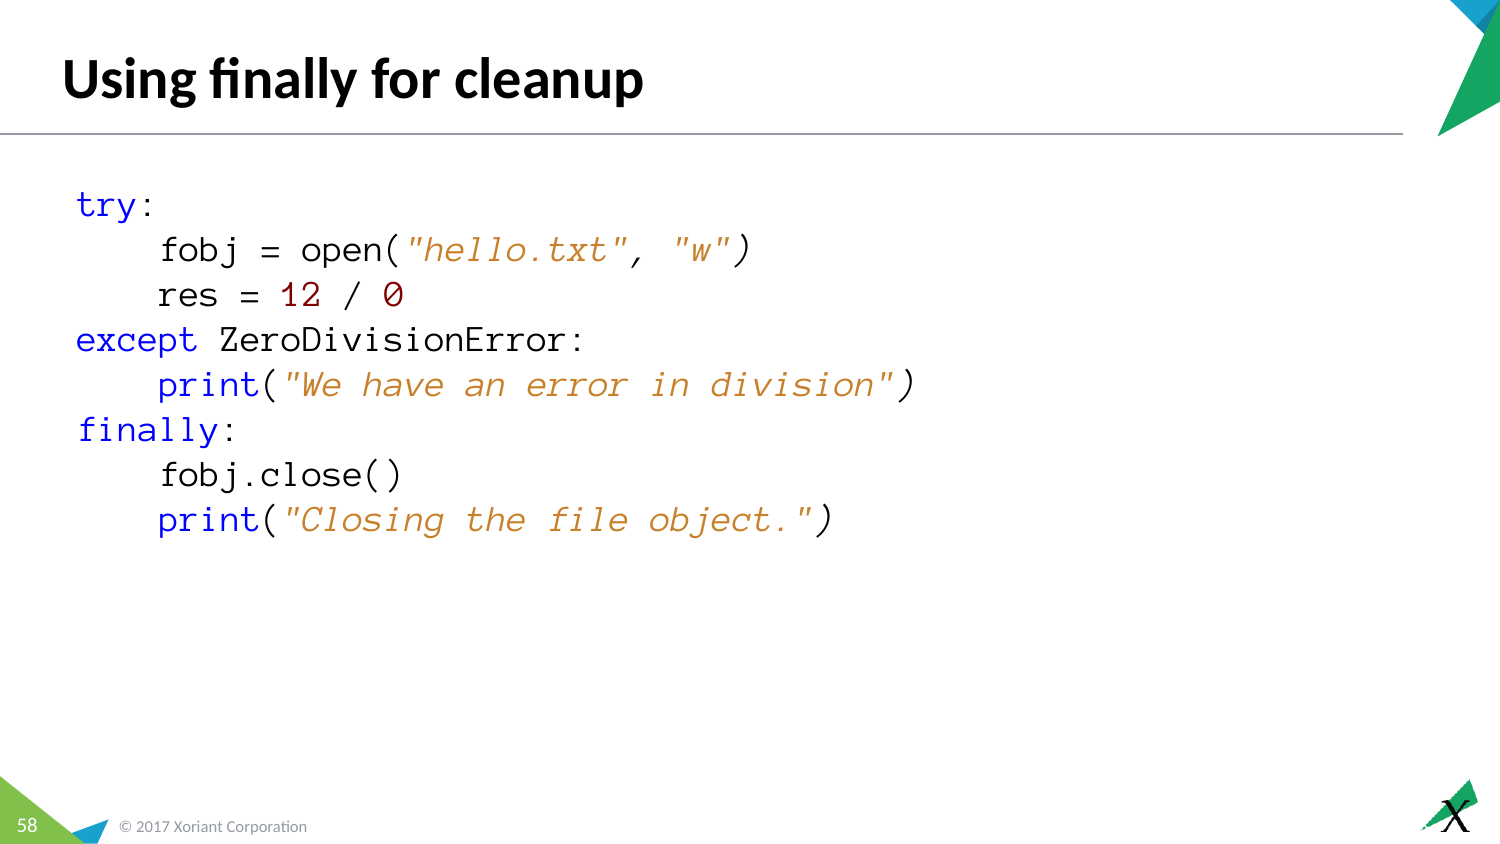

# Using finally for cleanup
try:
    fobj = open("hello.txt", "w")
    res = 12 / 0
except ZeroDivisionError:
    print("We have an error in division")
finally:
    fobj.close()
    print("Closing the file object.")